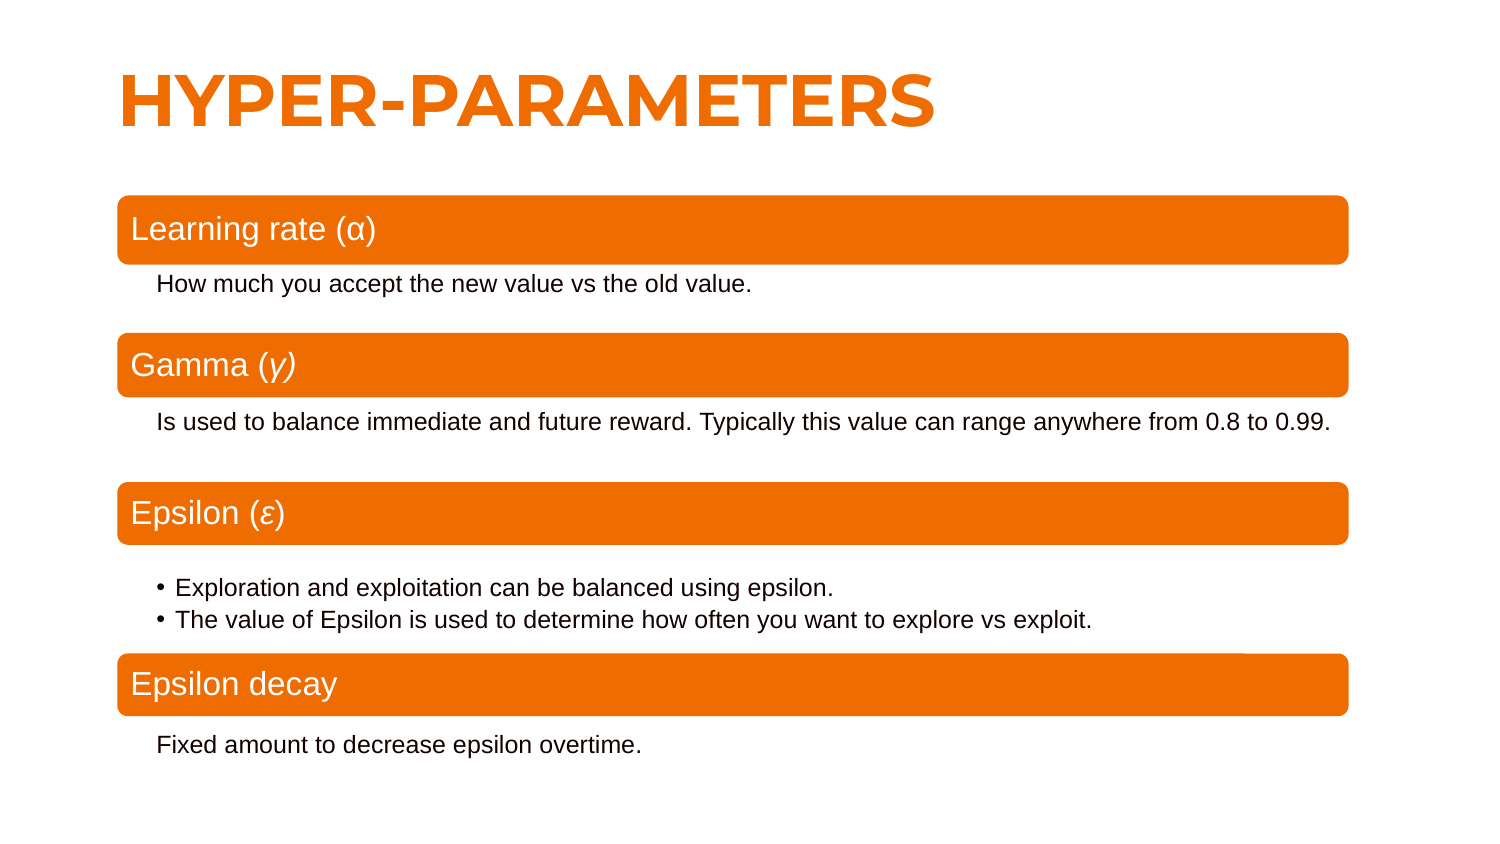

HYPER-PARAMETERS

Learning rate (α)

How much you accept the new value vs the old value.

Gamma (γ)
Is used to balance immediate and future reward. Typically this value can range anywhere from 0.8 to 0.99.

Epsilon (ε)

Exploration and exploitation can be balanced using epsilon.
The value of Epsilon is used to determine how often you want to explore vs exploit.

Epsilon decay

Fixed amount to decrease epsilon overtime.